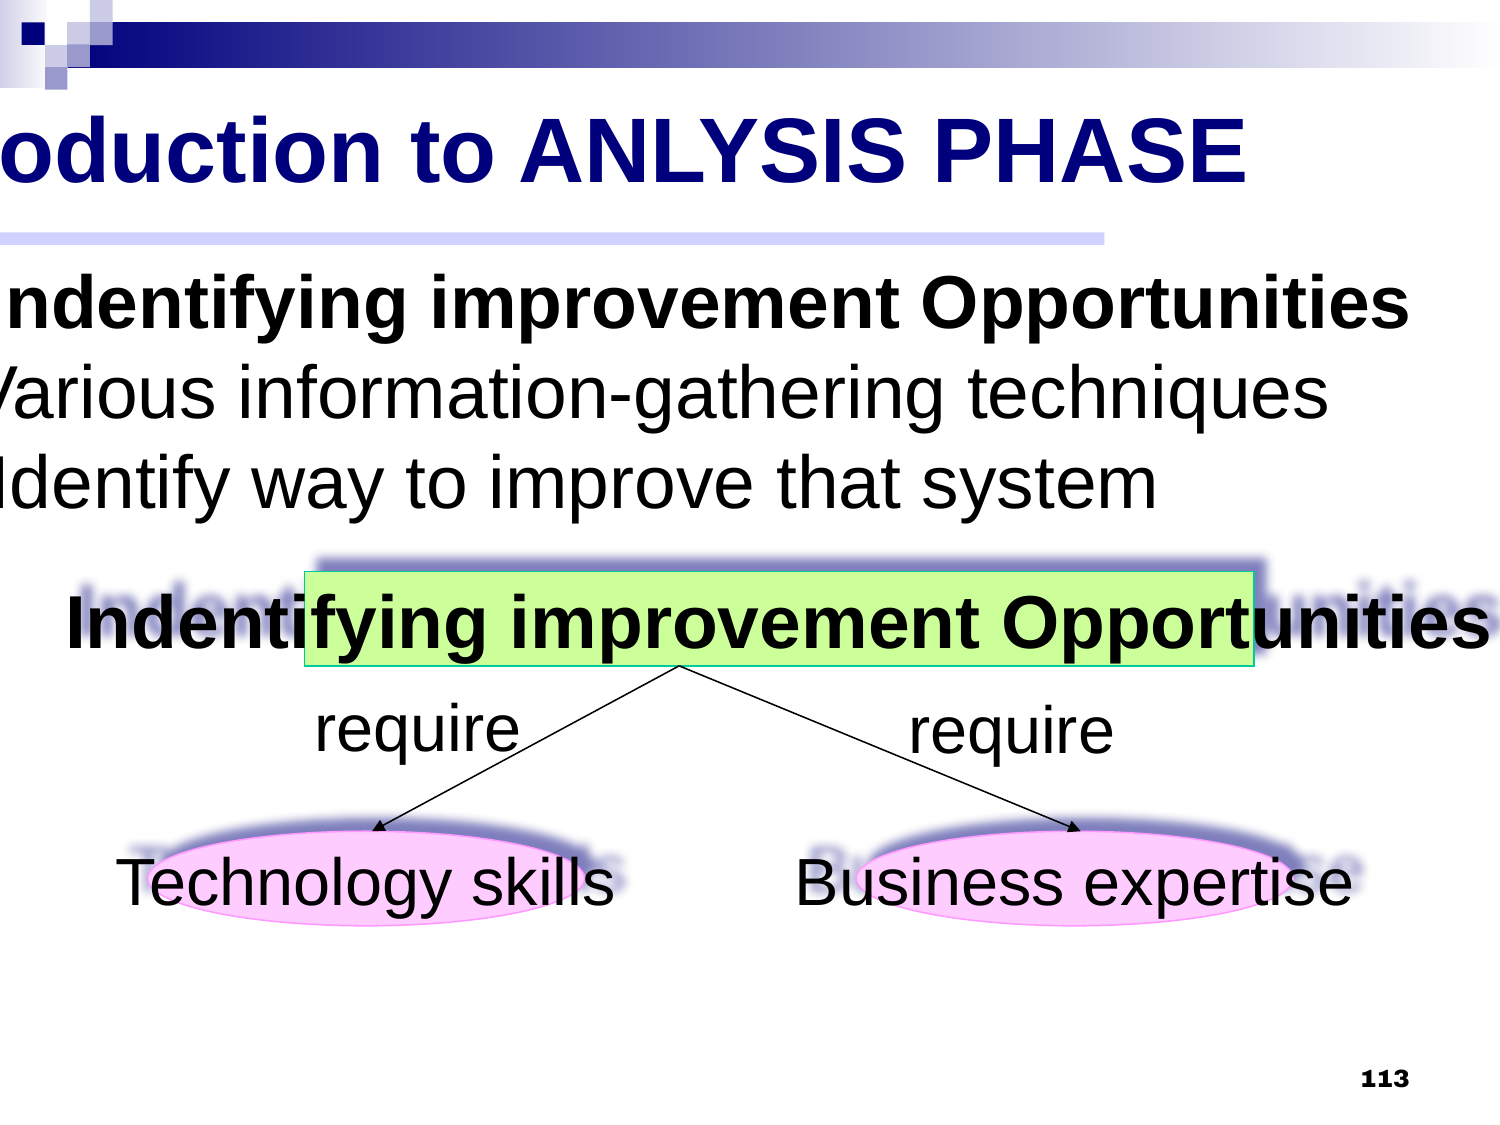

Introduction to ANLYSIS PHASE

(2)  Indentifying improvement Opportunities
  Various information-gathering techniques
   Identify way to improve that system
Indentifying improvement Opportunities

require
require

Technology skills
Business expertise

113